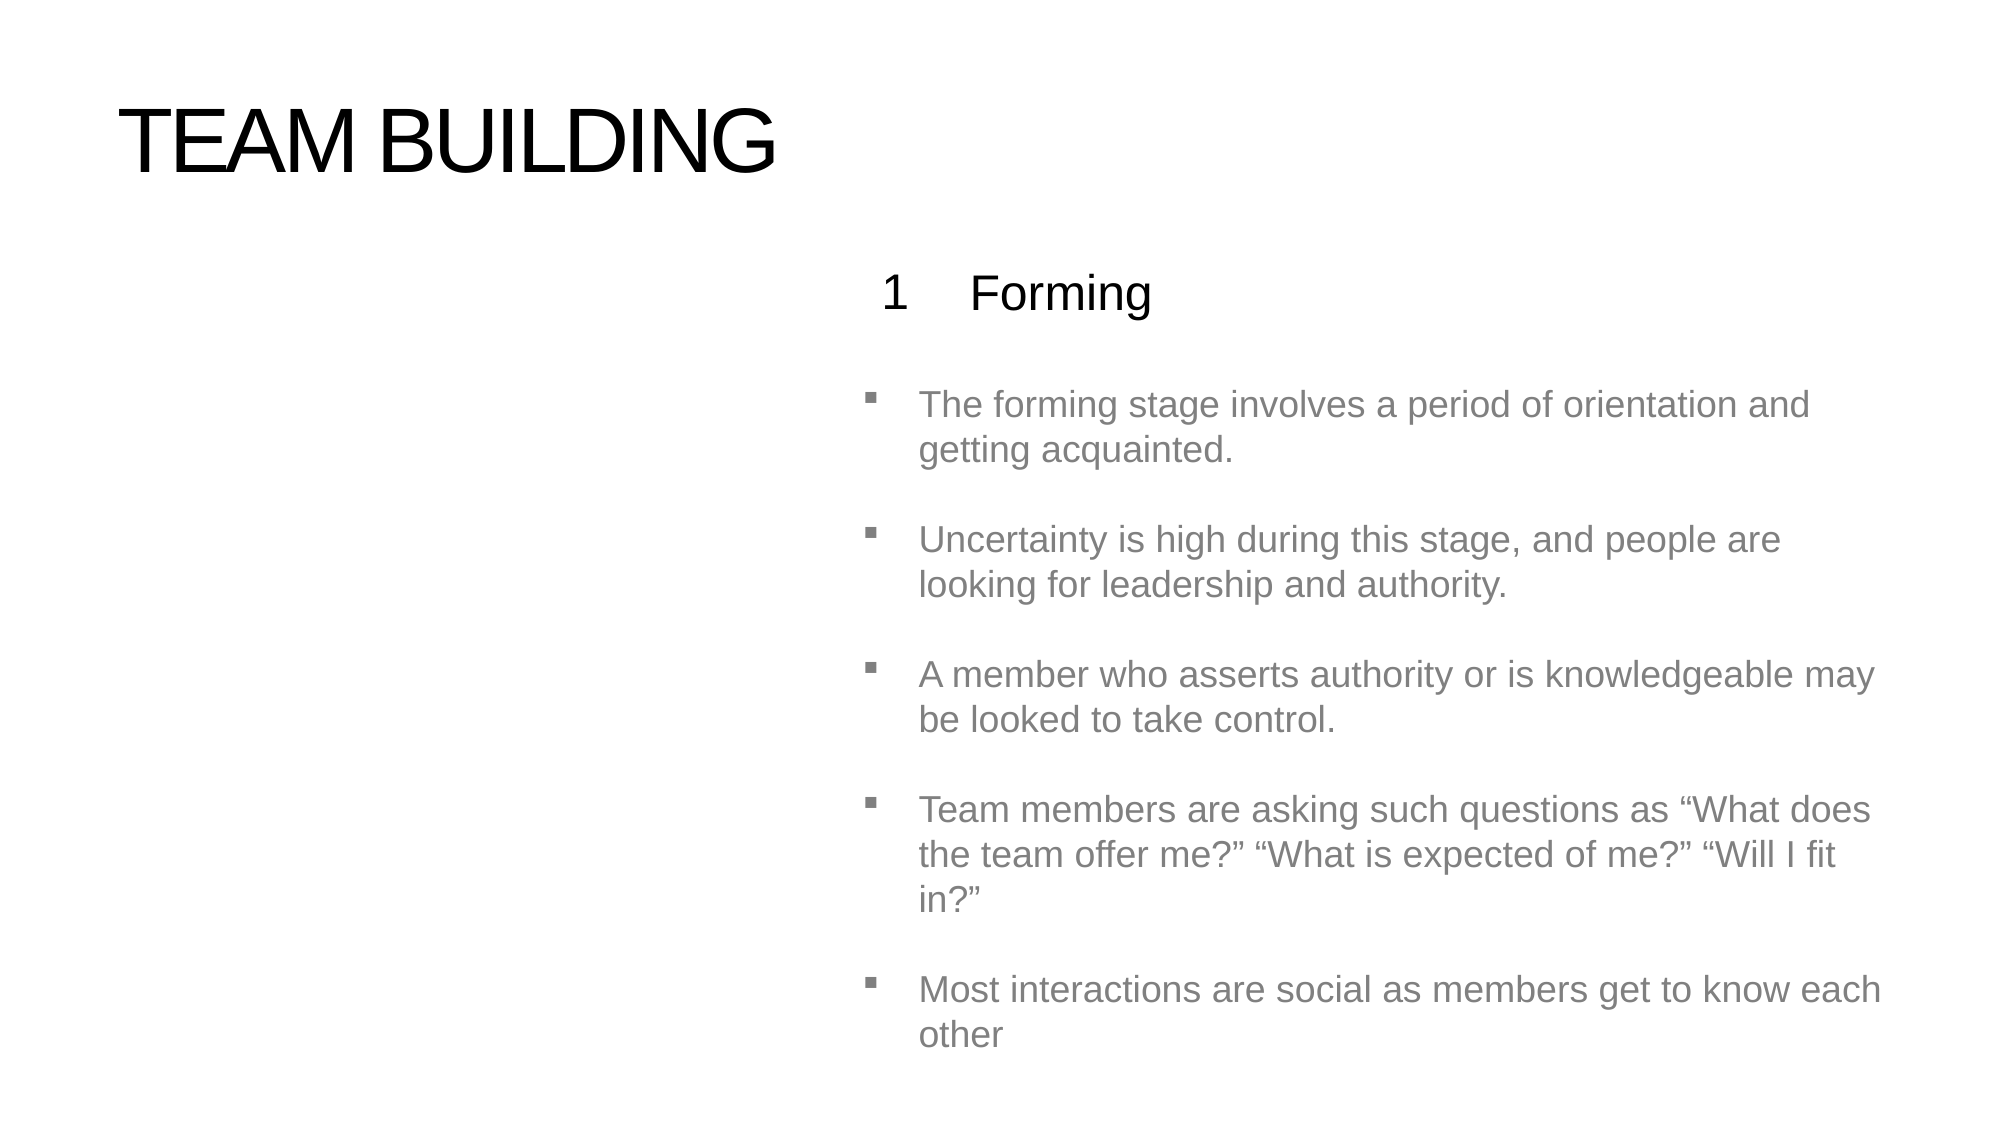

# TEAM BUILDING
1
Forming
The forming stage involves a period of orientation and getting acquainted.

Uncertainty is high during this stage, and people are looking for leadership and authority.

A member who asserts authority or is knowledgeable may be looked to take control.

Team members are asking such questions as “What does the team offer me?” “What is expected of me?” “Will I fit in?”

Most interactions are social as members get to know each other